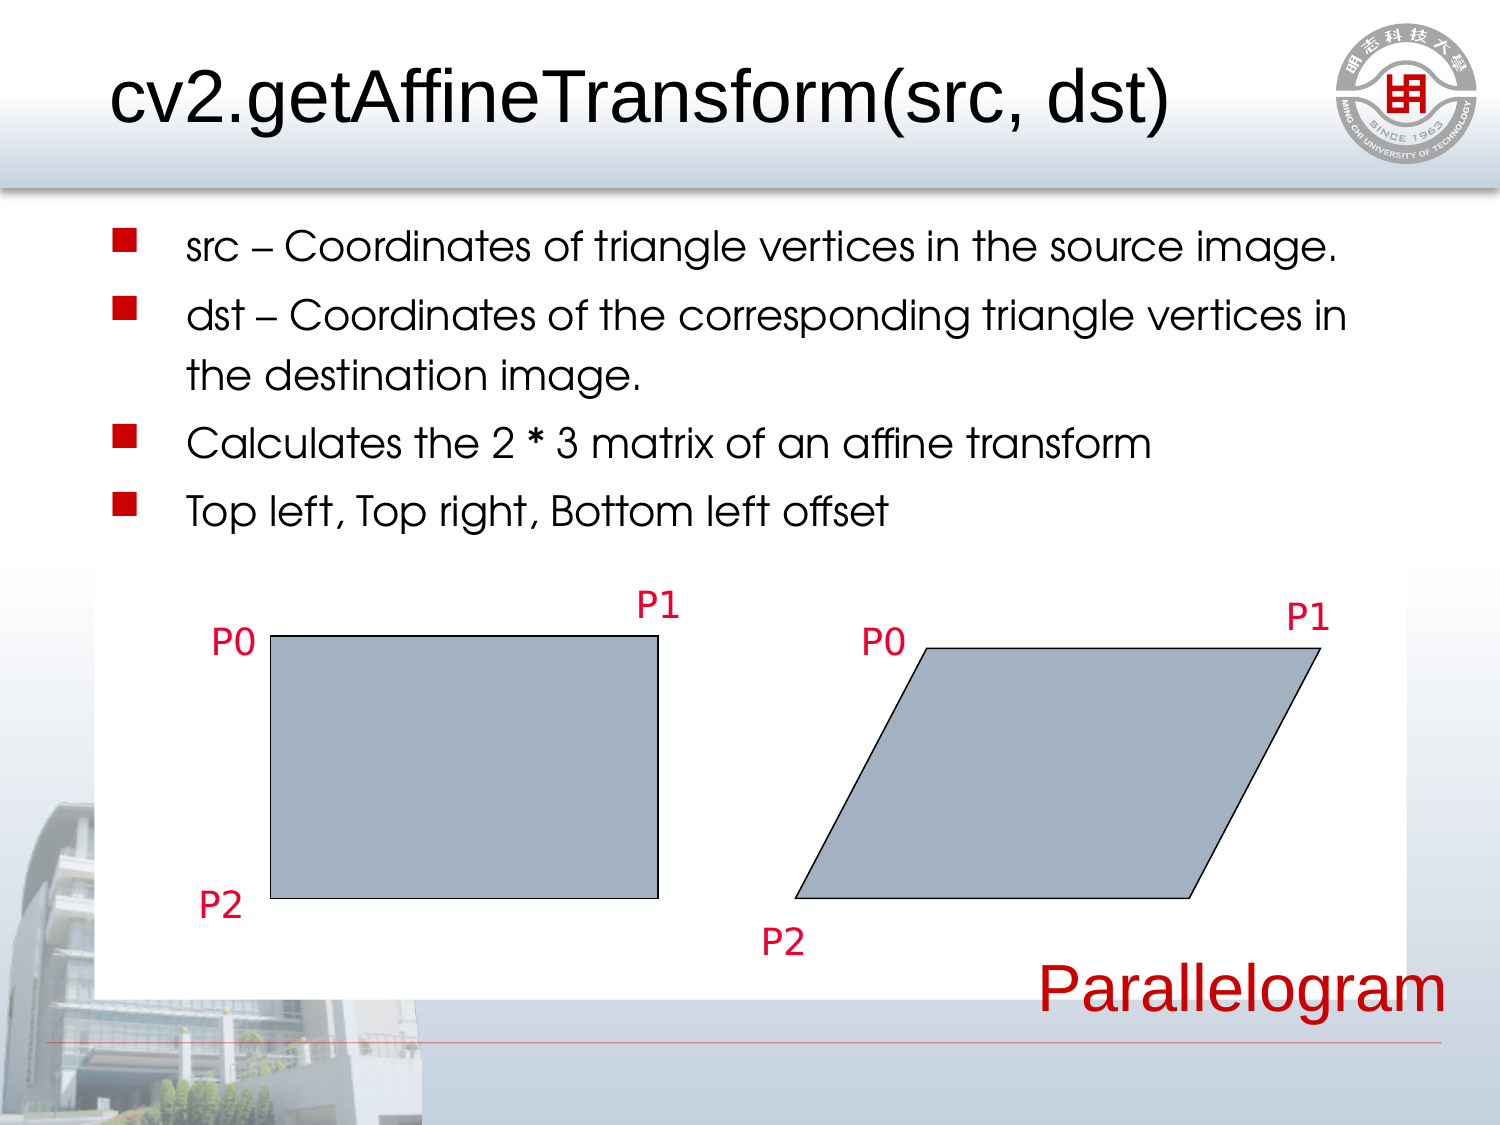

# cv2.getAffineTransform(src, dst)
src – Coordinates of triangle vertices in the source image.
dst – Coordinates of the corresponding triangle vertices in the destination image.
Calculates the 2 * 3 matrix of an affine transform
Top left, Top right, Bottom left offset

P1
P1
P0
P0

P2
P2
Parallelogram